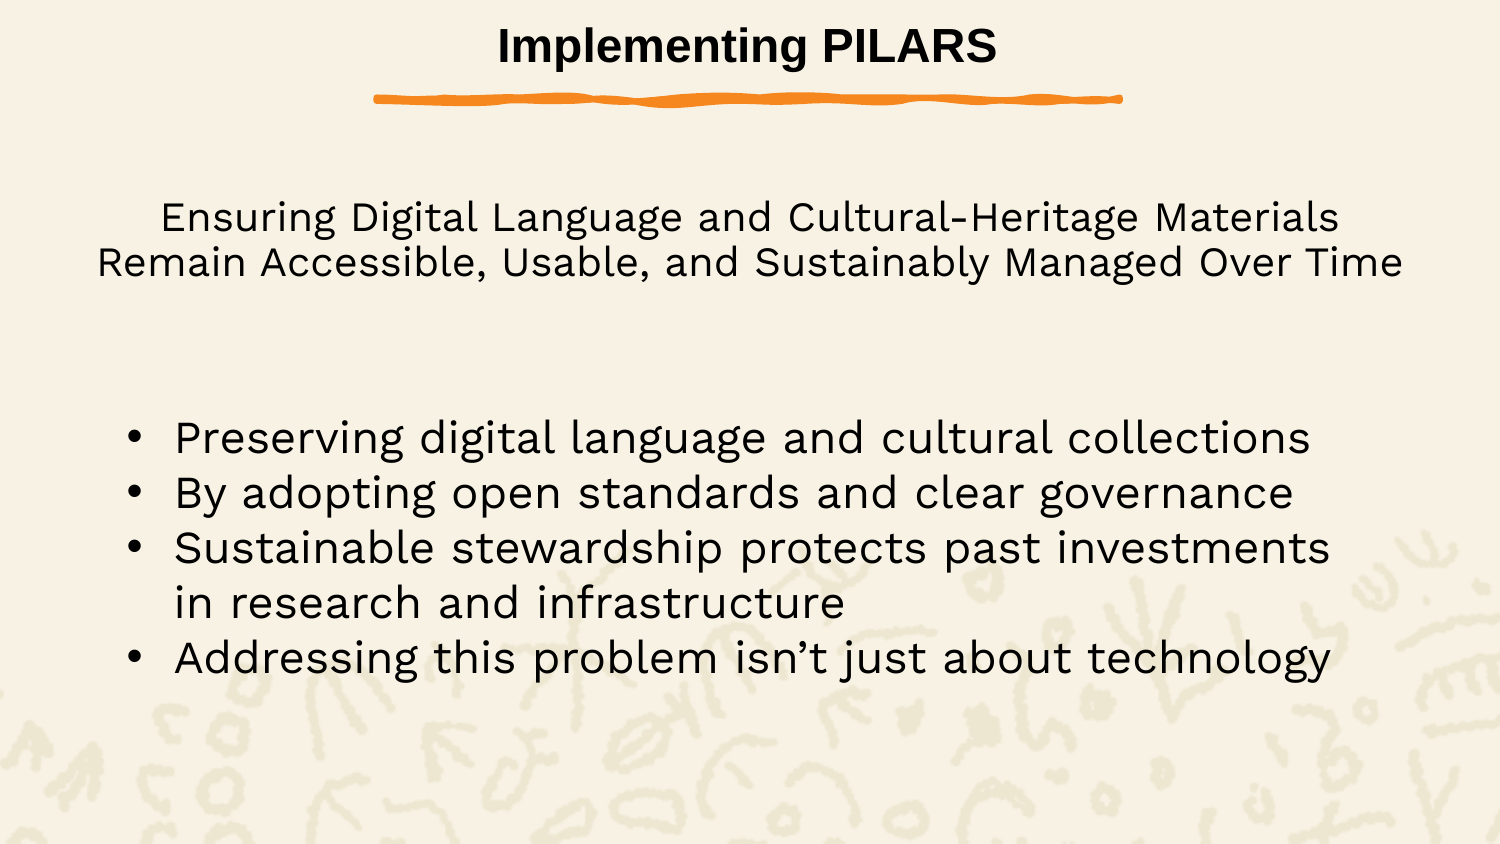

Implementing PILARS

Ensuring Digital Language and Cultural-Heritage Materials Remain Accessible, Usable, and Sustainably Managed Over Time

Preserving digital language and cultural collections
By adopting open standards and clear governance
Sustainable stewardship protects past investments in research and infrastructure
Addressing this problem isn’t just about technology